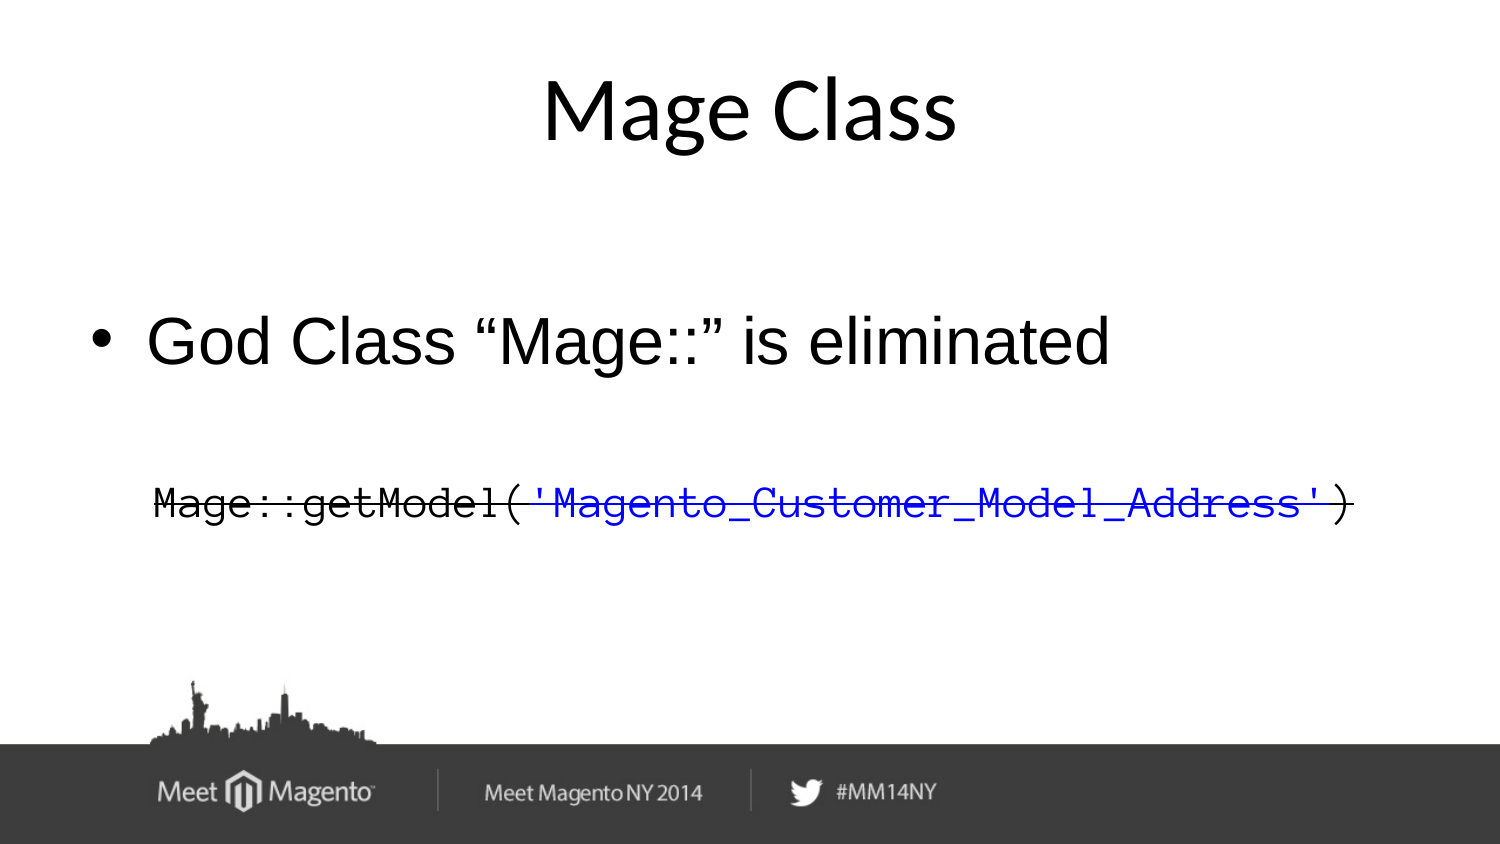

# Mage Class

God Class “Mage::” is eliminated

Mage::getModel('Magento_Customer_Model_Address')